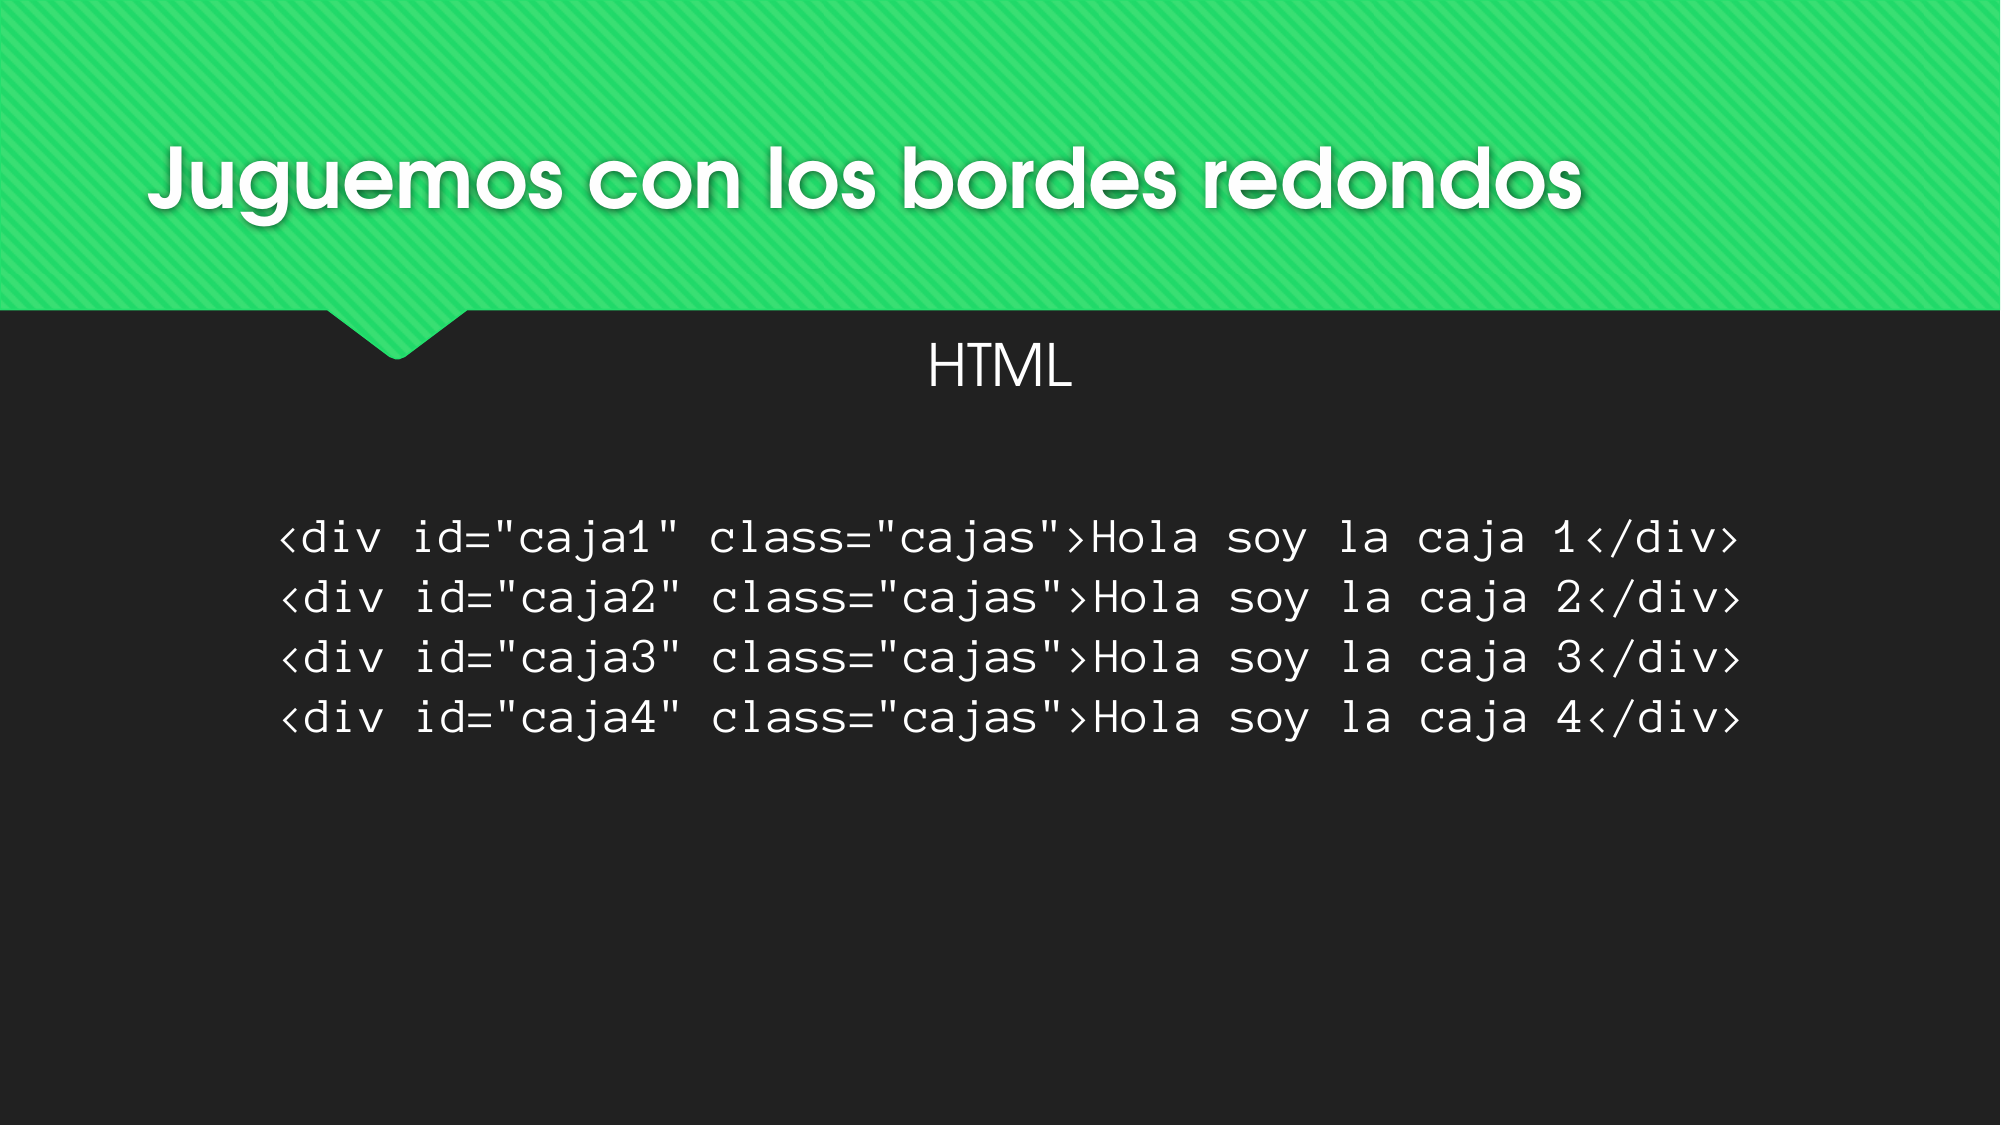

# Juguemos con los bordes redondos
HTML
 <div id="caja1" class="cajas">Hola soy la caja 1</div>
 <div id="caja2" class="cajas">Hola soy la caja 2</div>
 <div id="caja3" class="cajas">Hola soy la caja 3</div>
 <div id="caja4" class="cajas">Hola soy la caja 4</div>